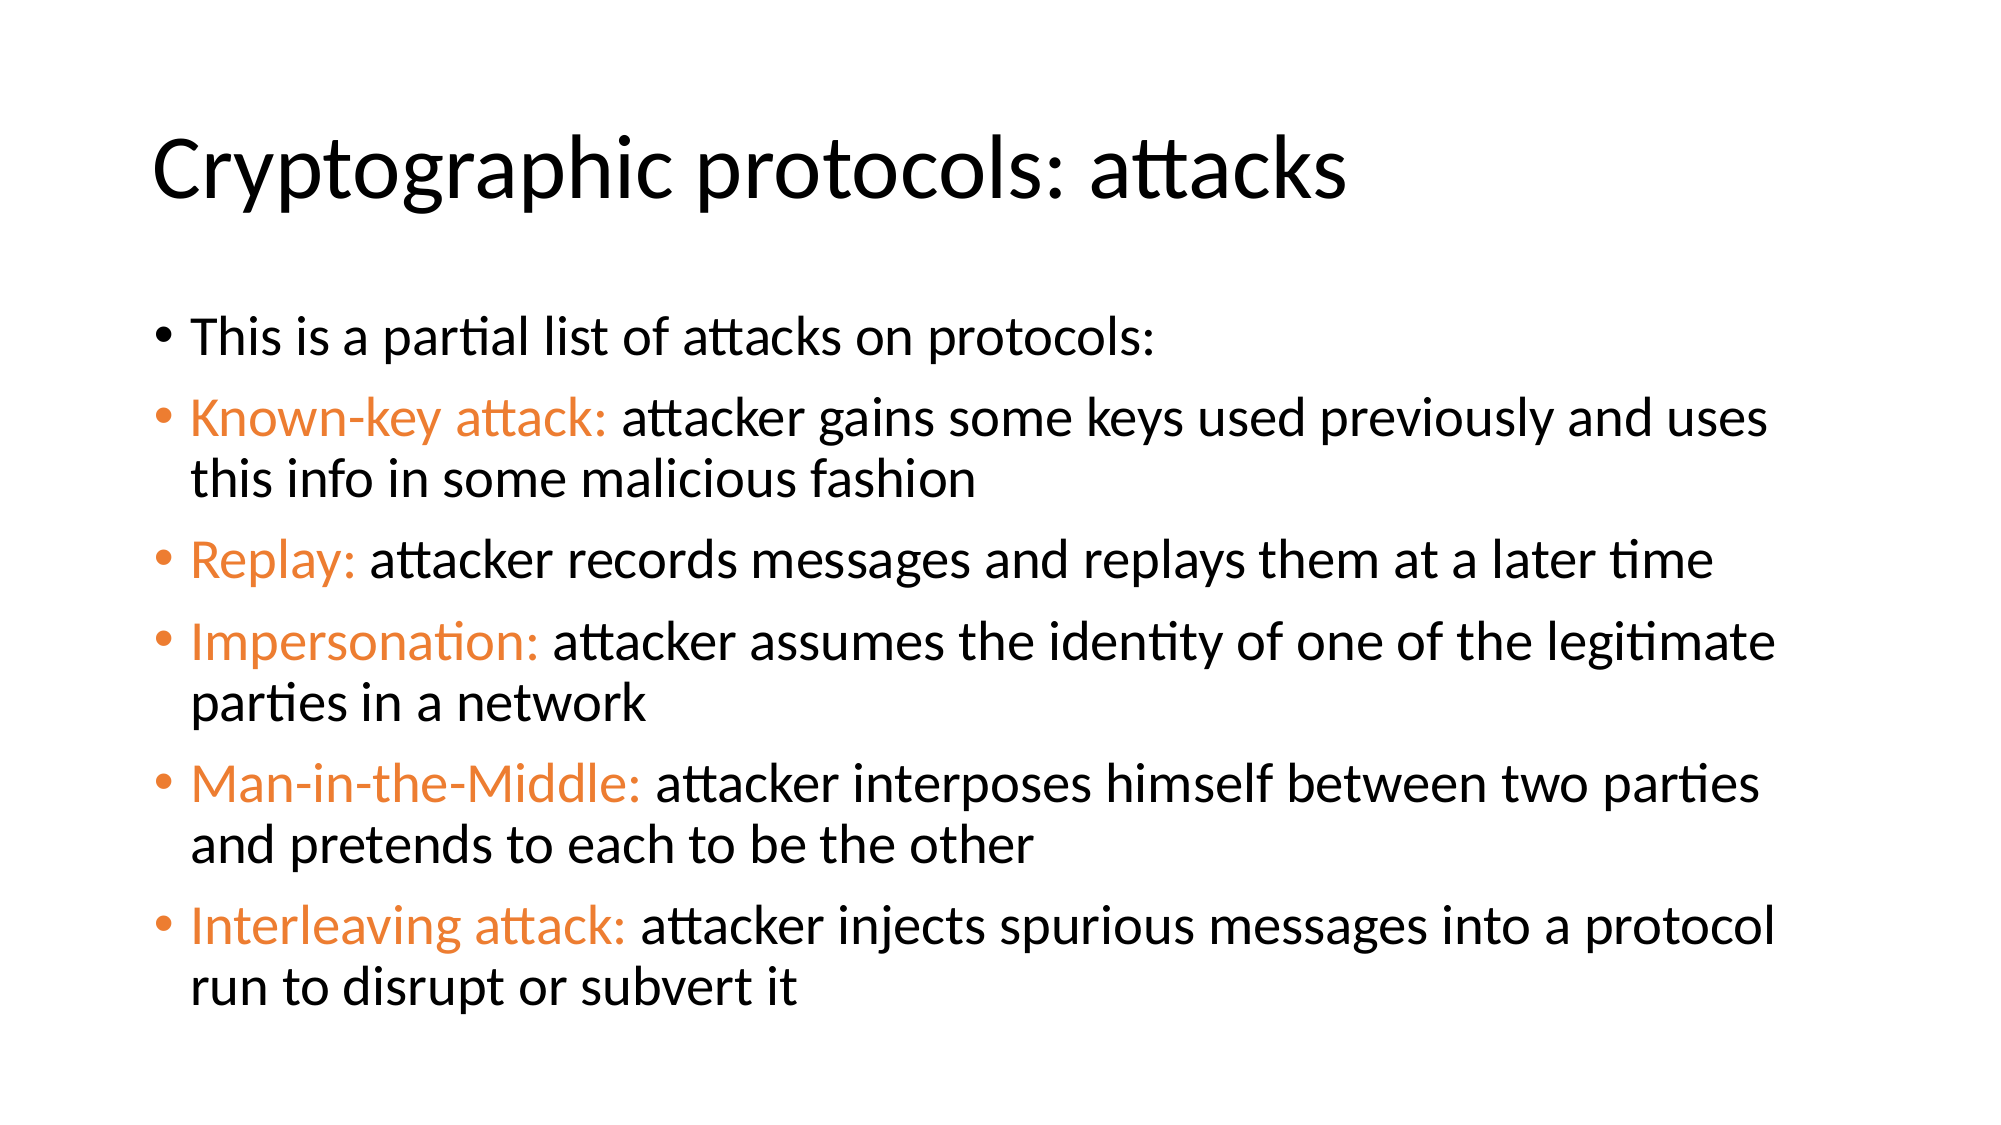

# Cryptographic protocols: attacks
This is a partial list of attacks on protocols:
Known-key attack: attacker gains some keys used previously and uses this info in some malicious fashion
Replay: attacker records messages and replays them at a later time
Impersonation: attacker assumes the identity of one of the legitimate parties in a network
Man-in-the-Middle: attacker interposes himself between two parties and pretends to each to be the other
Interleaving attack: attacker injects spurious messages into a protocol run to disrupt or subvert it